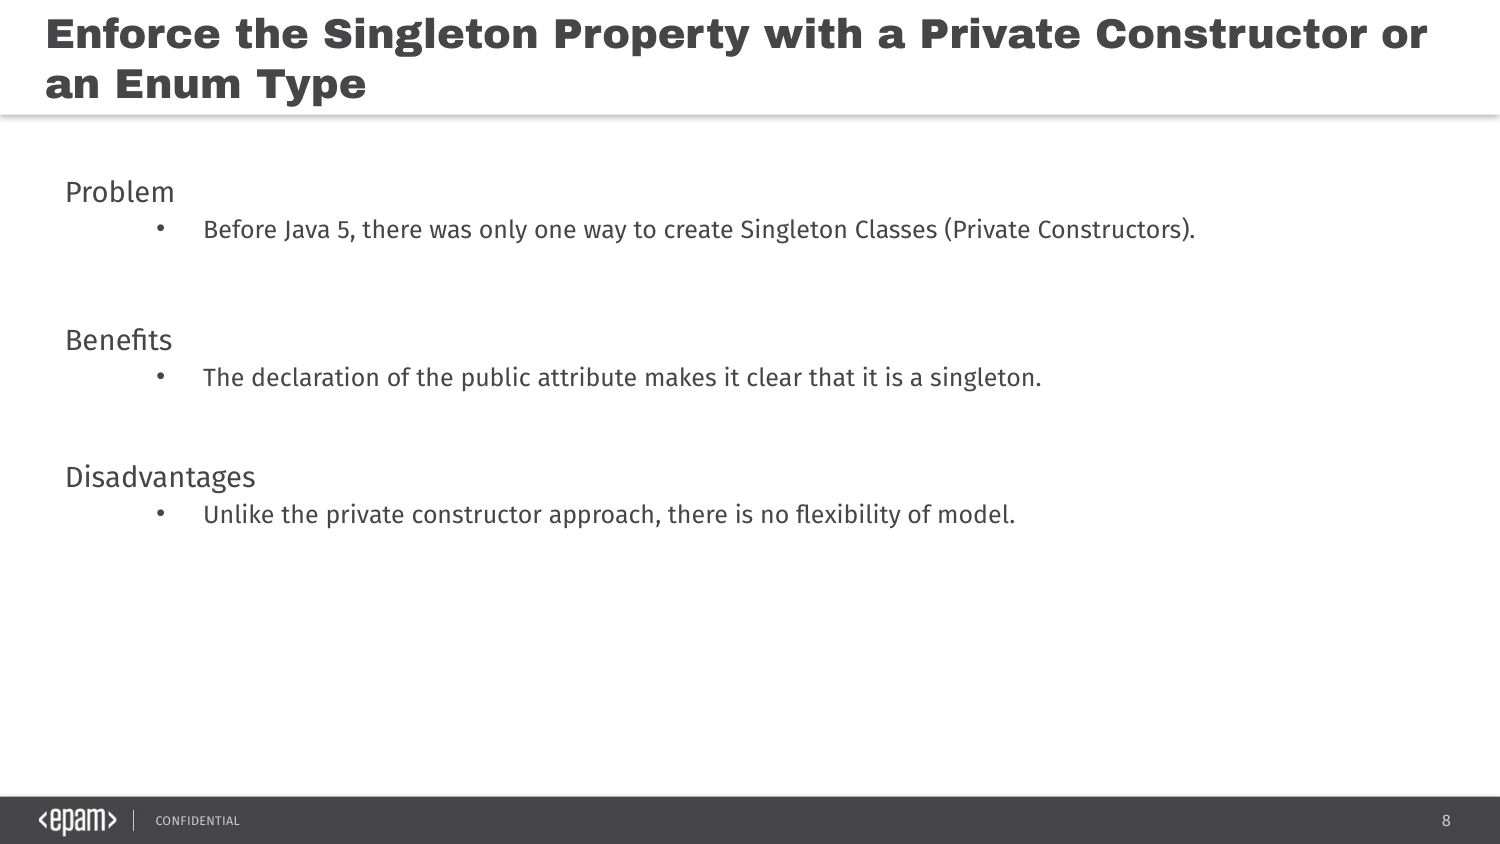

Enforce the Singleton Property with a Private Constructor or an Enum Type
Problem
Before Java 5, there was only one way to create Singleton Classes (Private Constructors).

Benefits
The declaration of the public attribute makes it clear that it is a singleton.
Disadvantages
Unlike the private constructor approach, there is no flexibility of model.